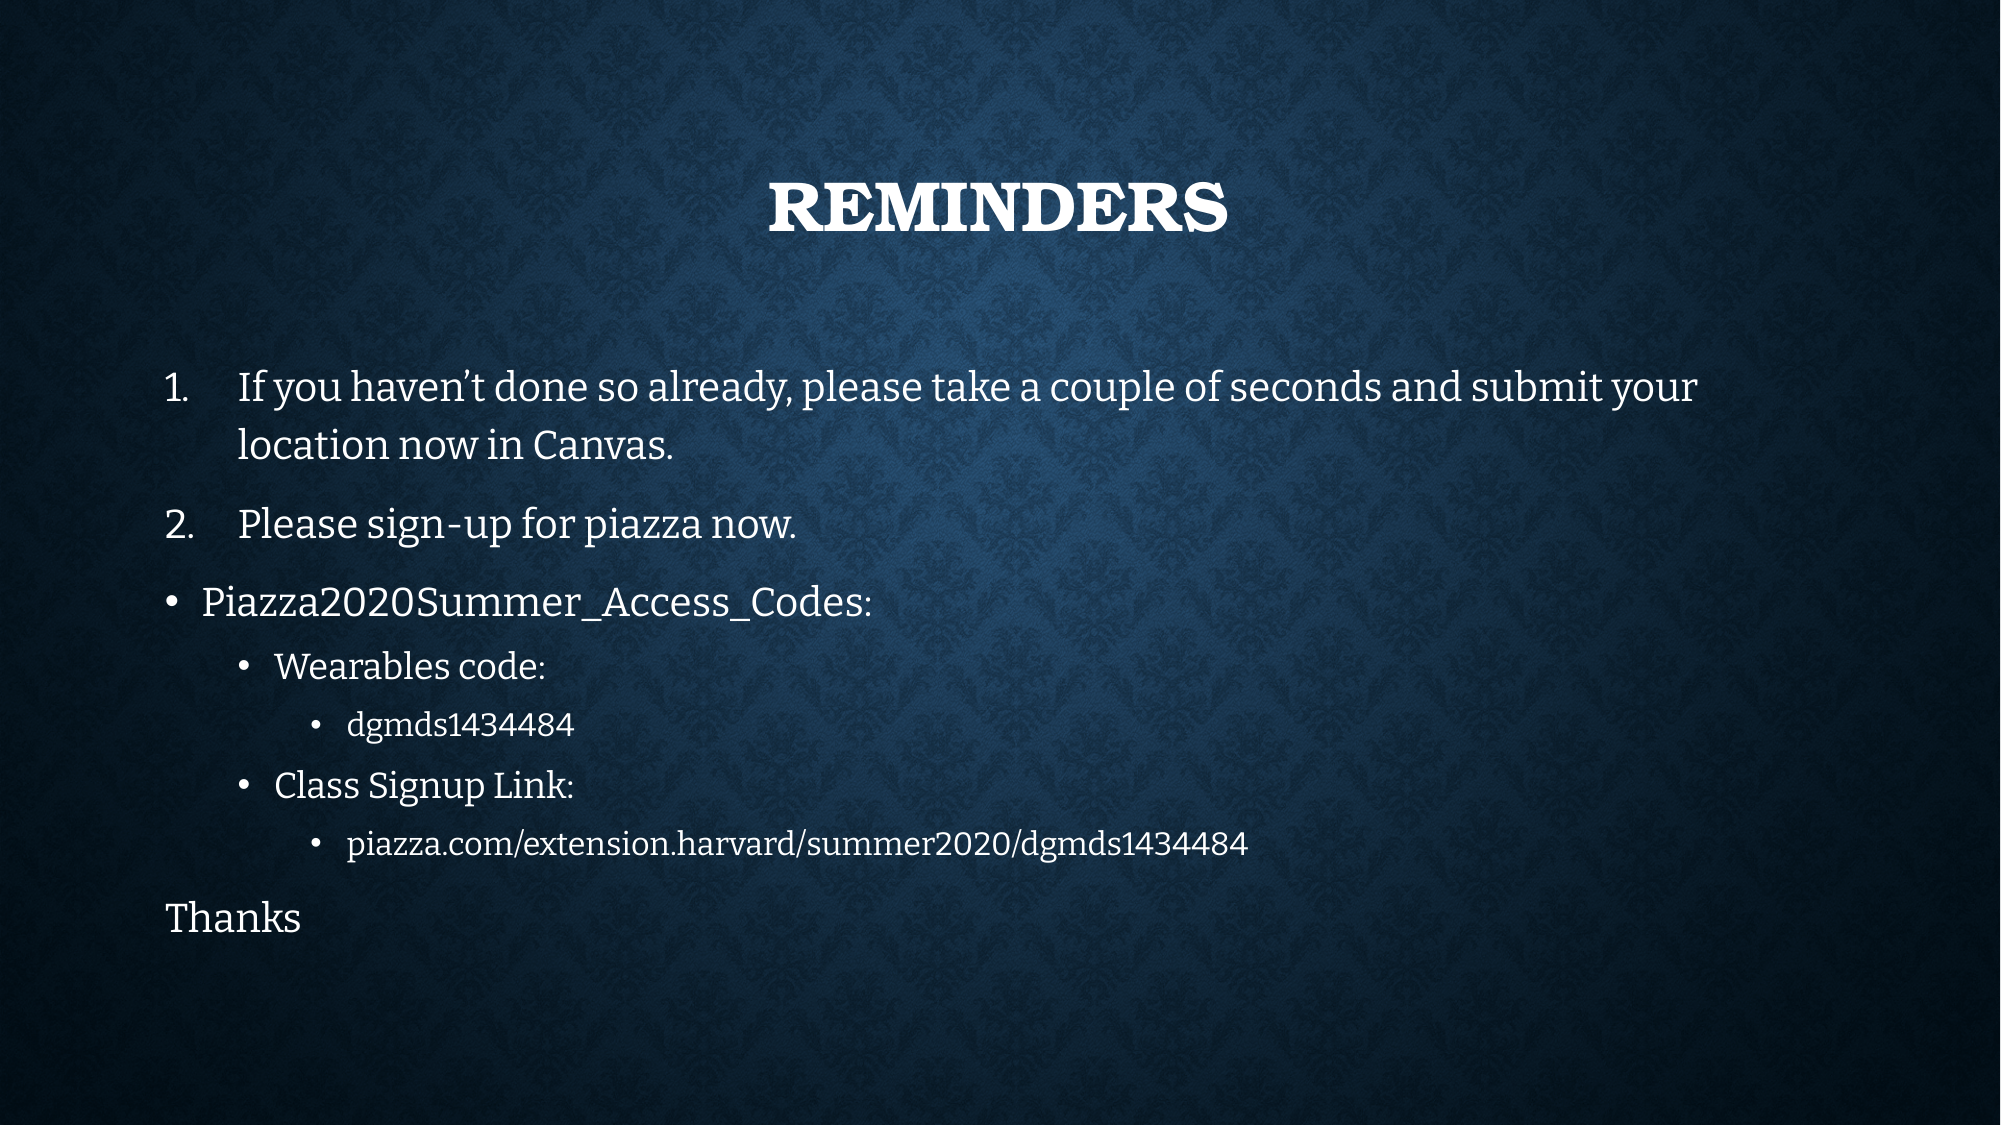

# Reminders
If you haven’t done so already, please take a couple of seconds and submit your location now in Canvas.
Please sign-up for piazza now.
Piazza2020Summer_Access_Codes:
Wearables code:
dgmds1434484
Class Signup Link:
piazza.com/extension.harvard/summer2020/dgmds1434484
Thanks